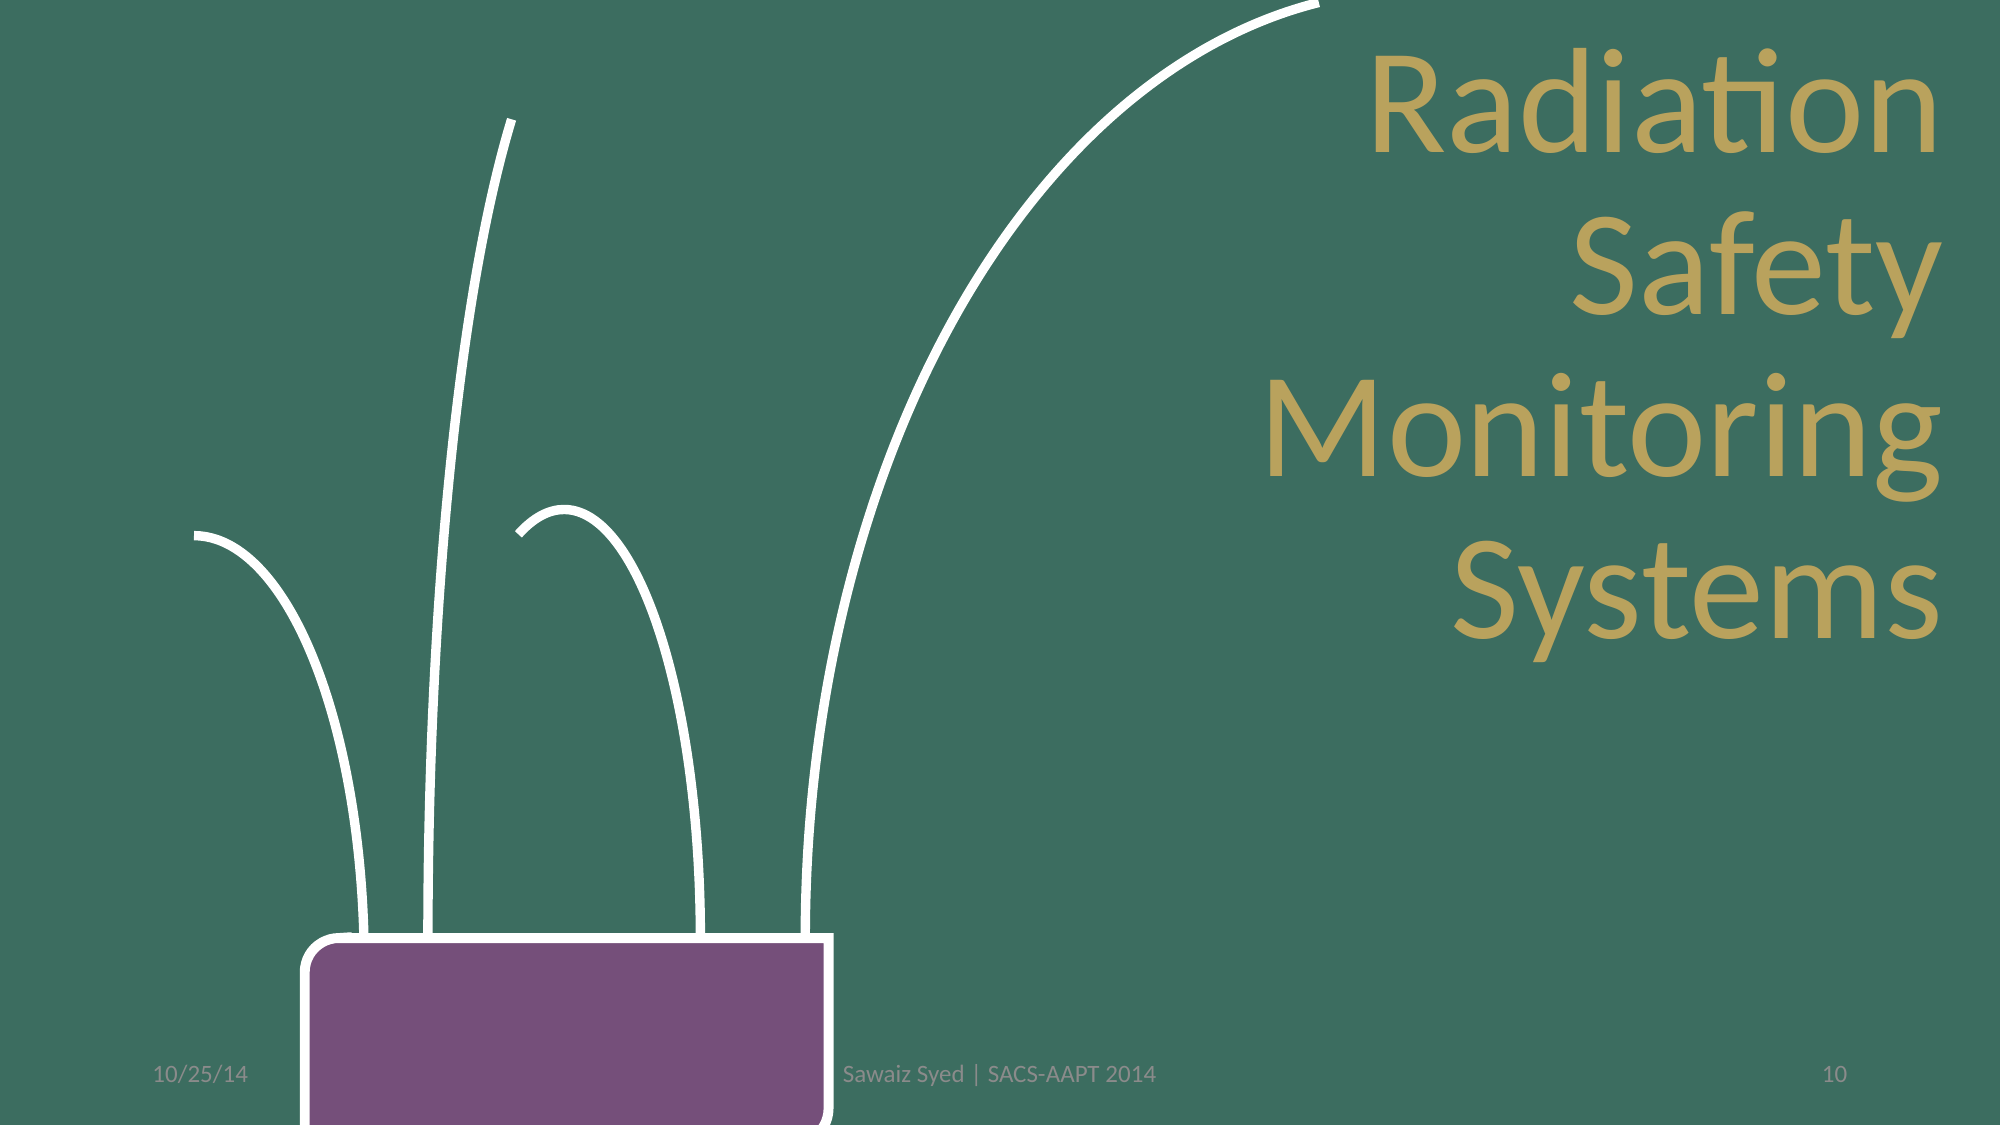

Radiation
Safety
Monitoring Systems

10/25/14
Sawaiz Syed | SACS-AAPT 2014
10